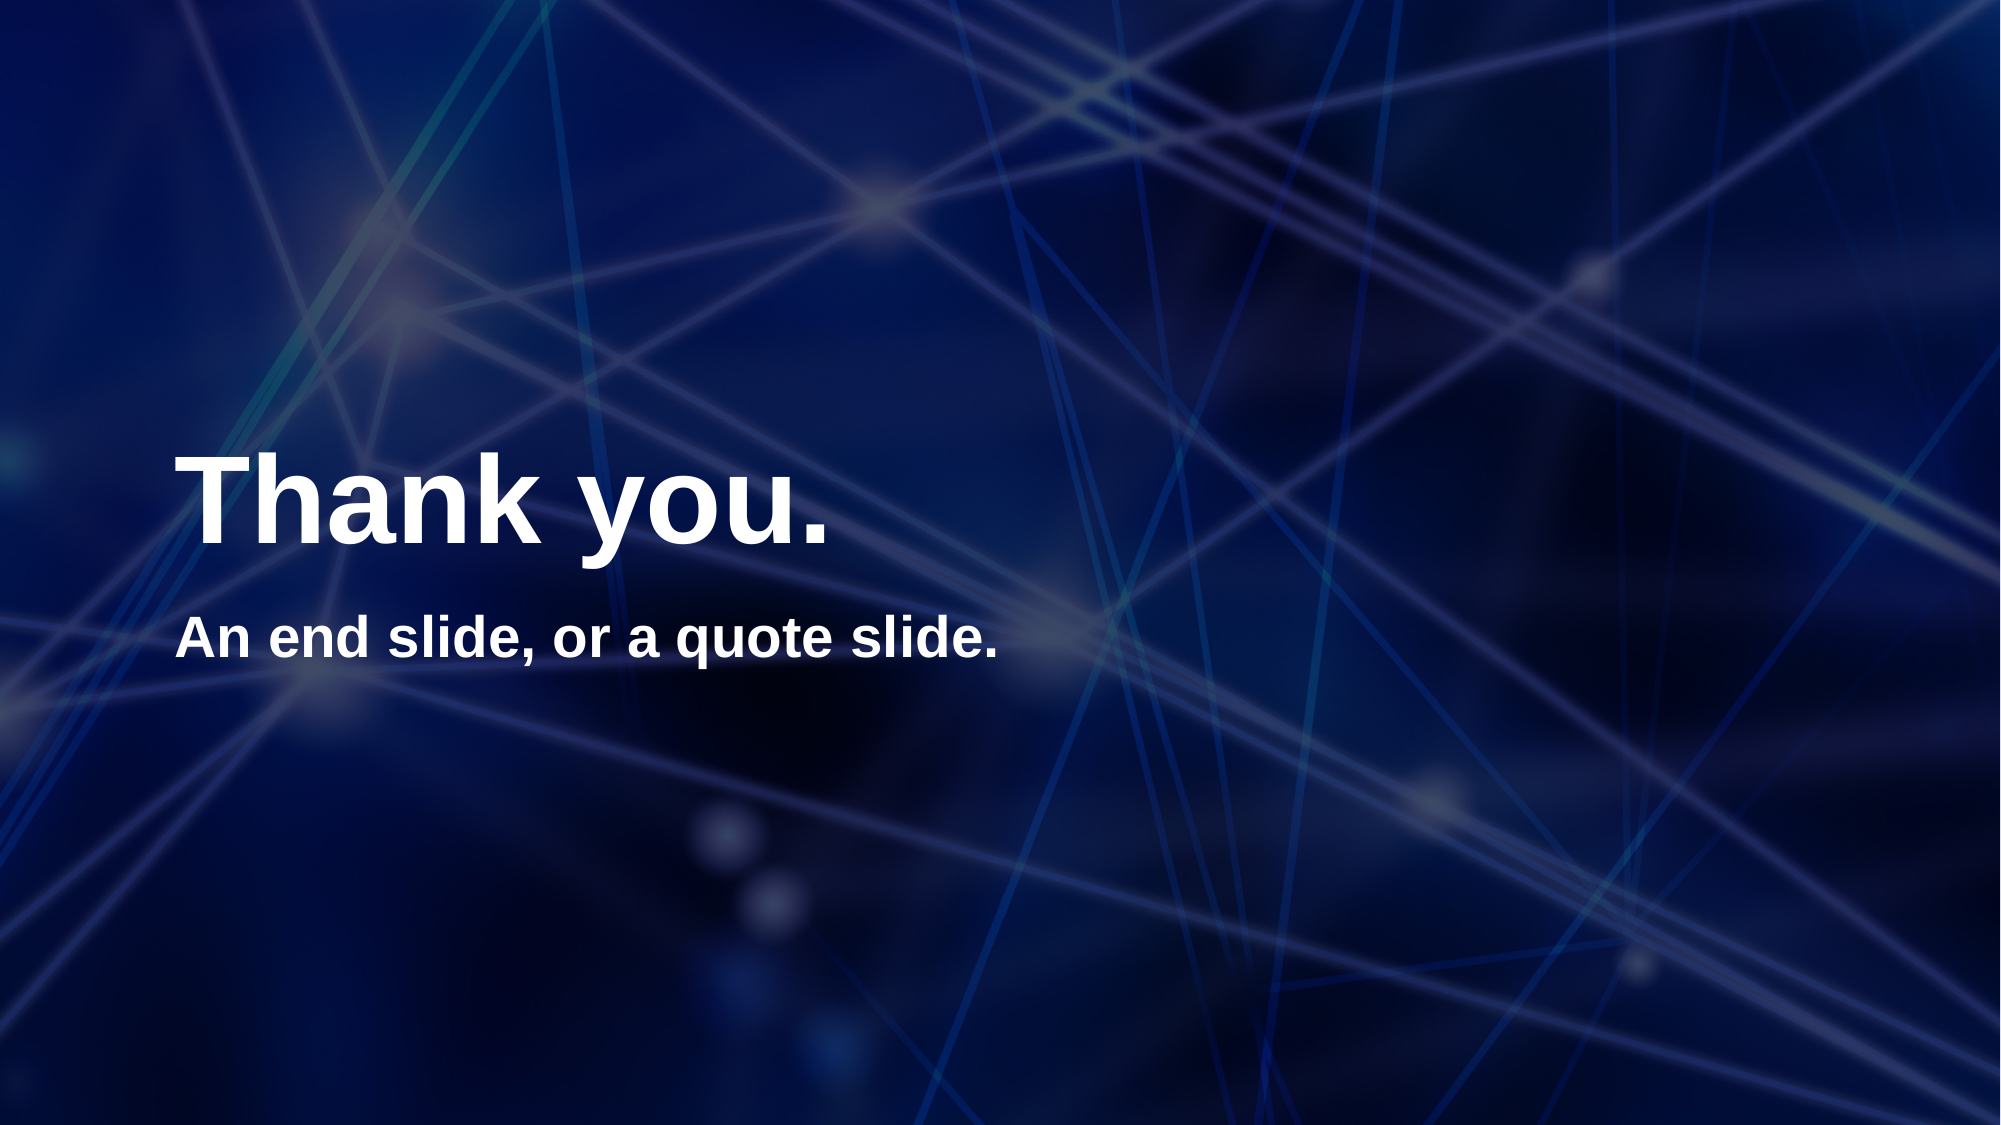

Thank you.

An end slide, or a quote slide.